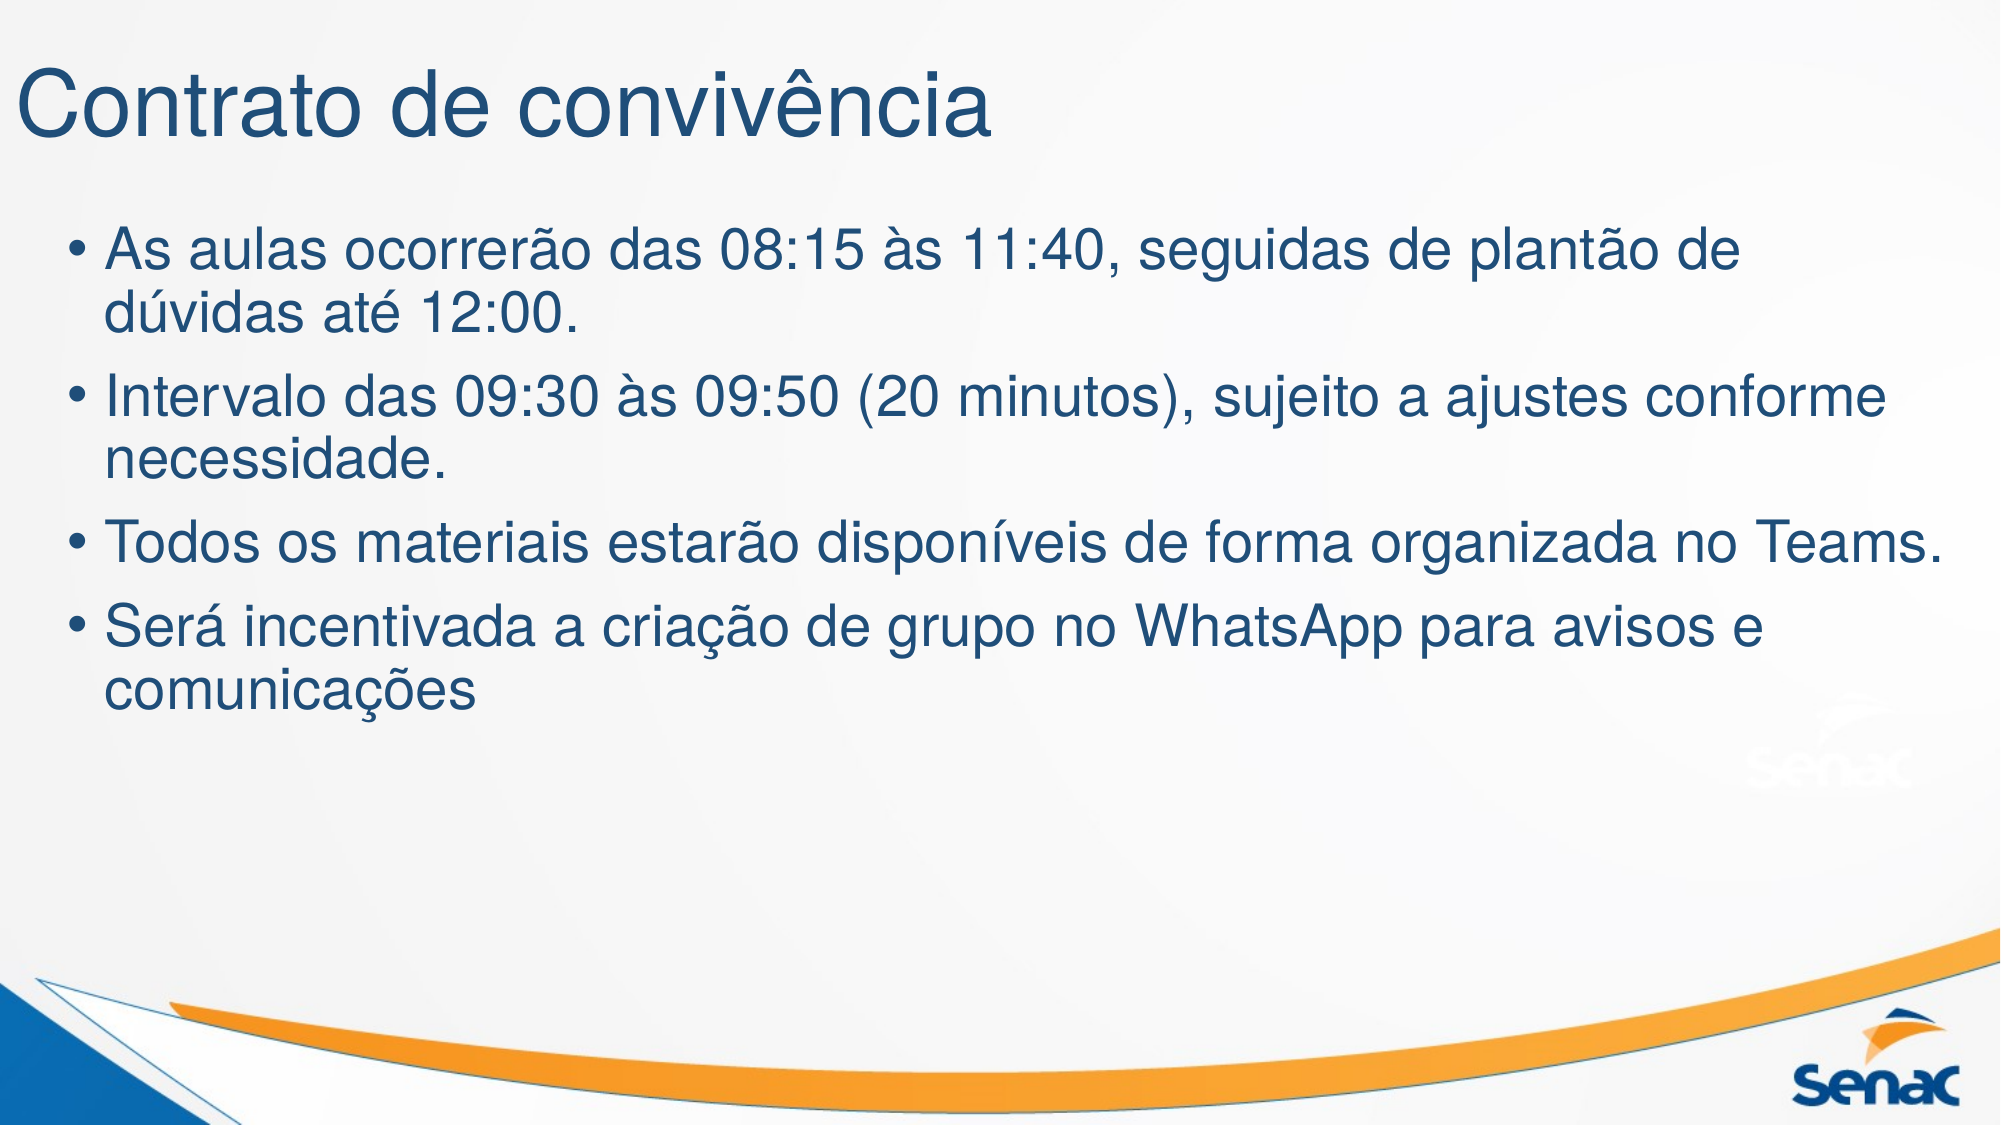

# Contrato de convivência
As aulas ocorrerão das 08:15 às 11:40, seguidas de plantão de dúvidas até 12:00.
Intervalo das 09:30 às 09:50 (20 minutos), sujeito a ajustes conforme necessidade.
Todos os materiais estarão disponíveis de forma organizada no Teams.
Será incentivada a criação de grupo no WhatsApp para avisos e comunicações